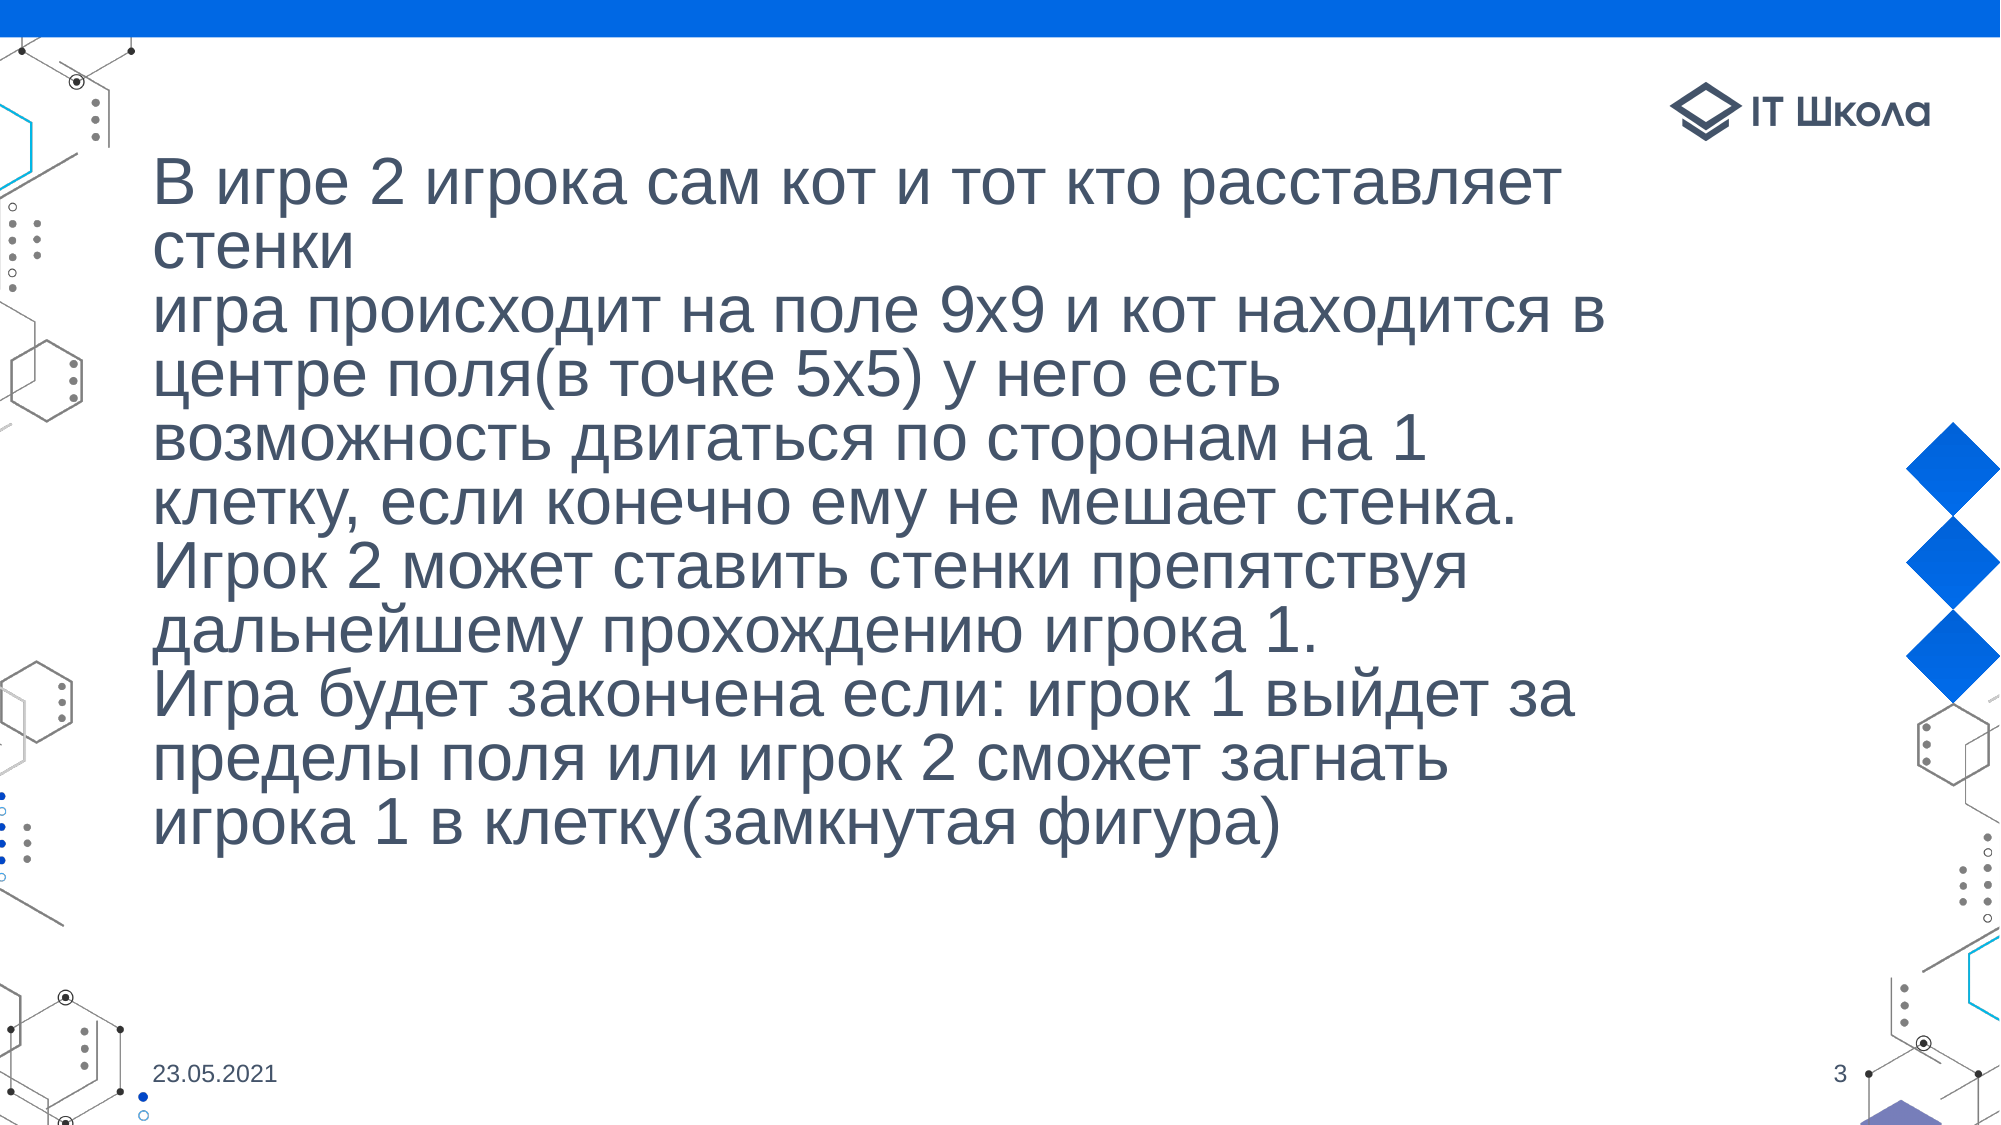

# В игре 2 игрока сам кот и тот кто расставляет стенки игра происходит на поле 9х9 и кот находится в центре поля(в точке 5х5) у него есть возможность двигаться по сторонам на 1 клетку, если конечно ему не мешает стенка. Игрок 2 может ставить стенки препятствуя дальнейшему прохождению игрока 1. Игра будет закончена если: игрок 1 выйдет за пределы поля или игрок 2 сможет загнать игрока 1 в клетку(замкнутая фигура)
23.05.2021
3